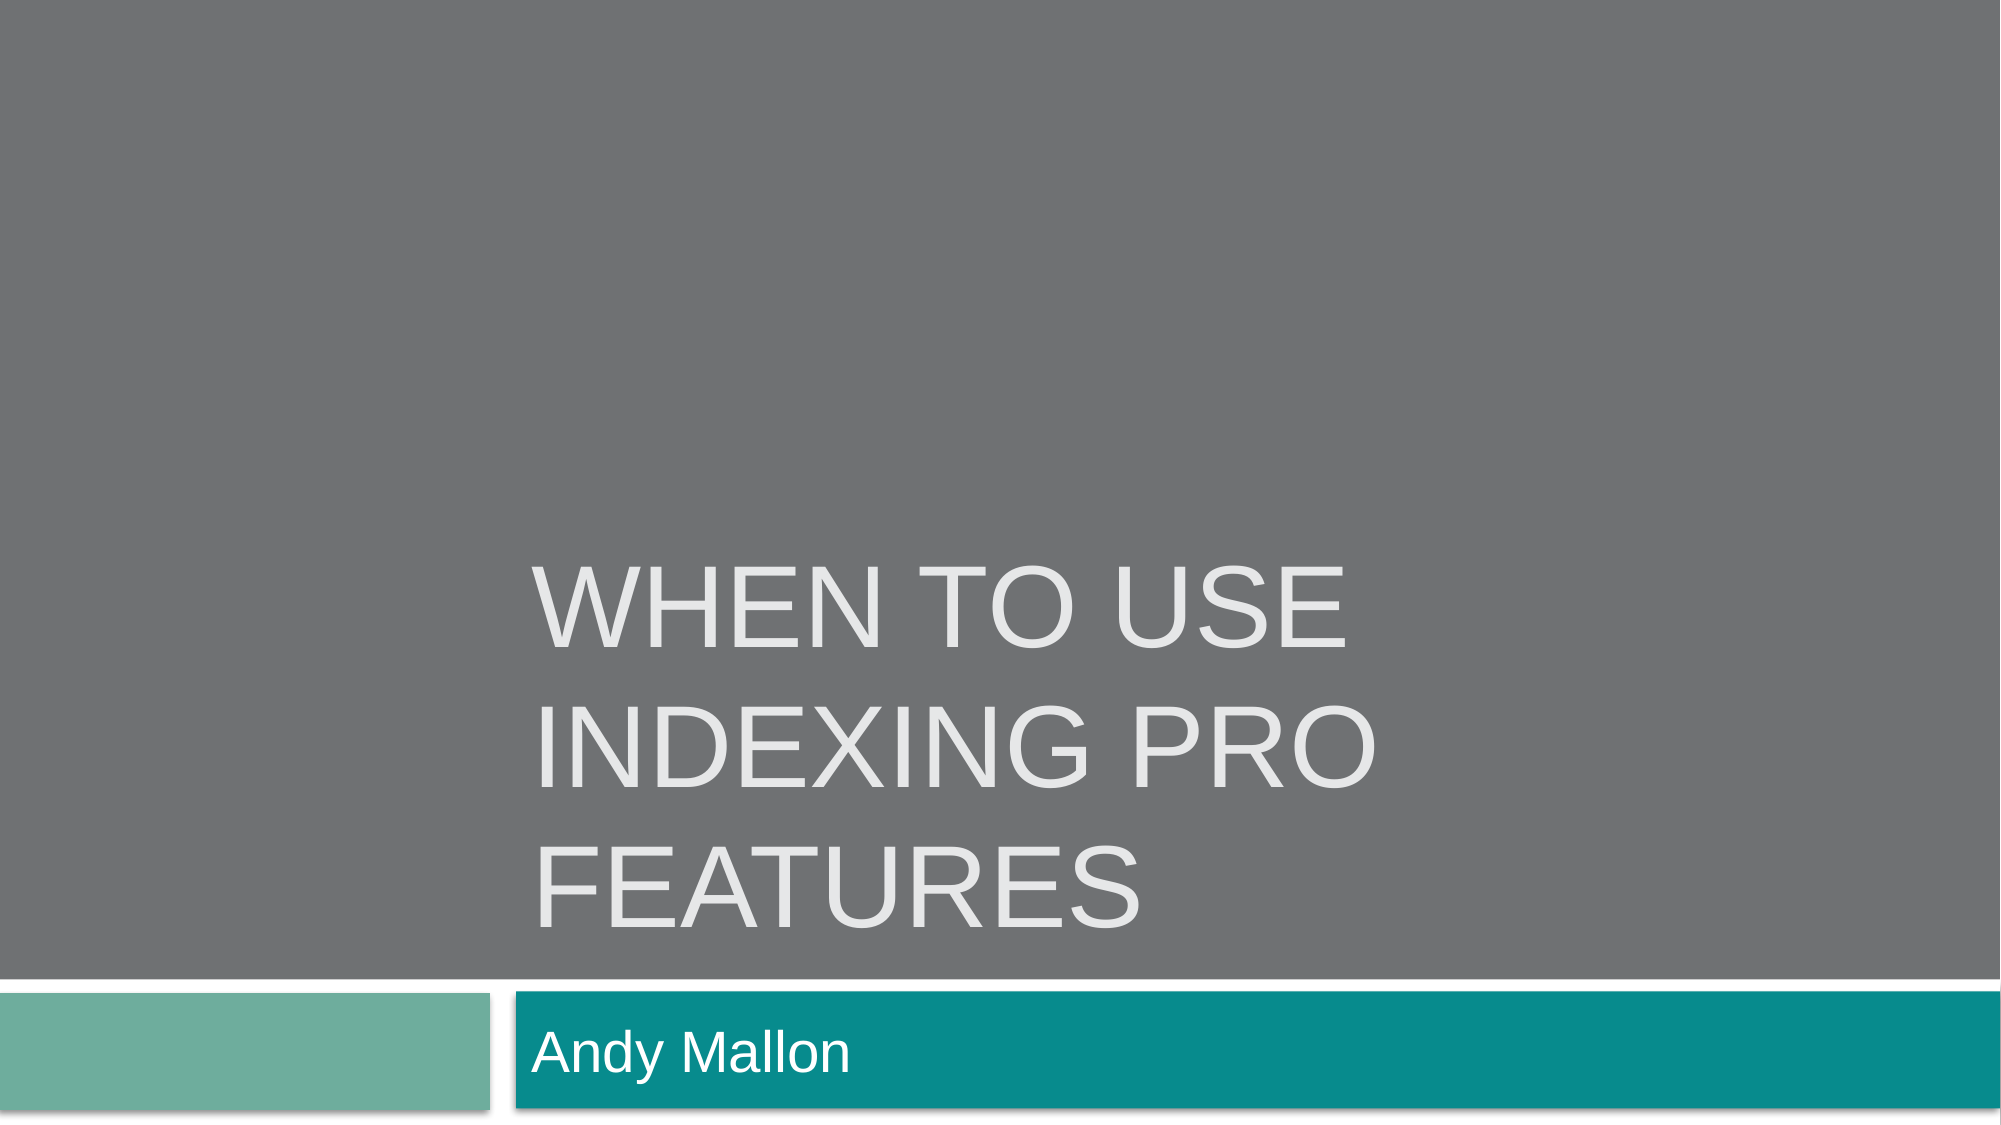

# When to use indexing pro Features
Andy Mallon